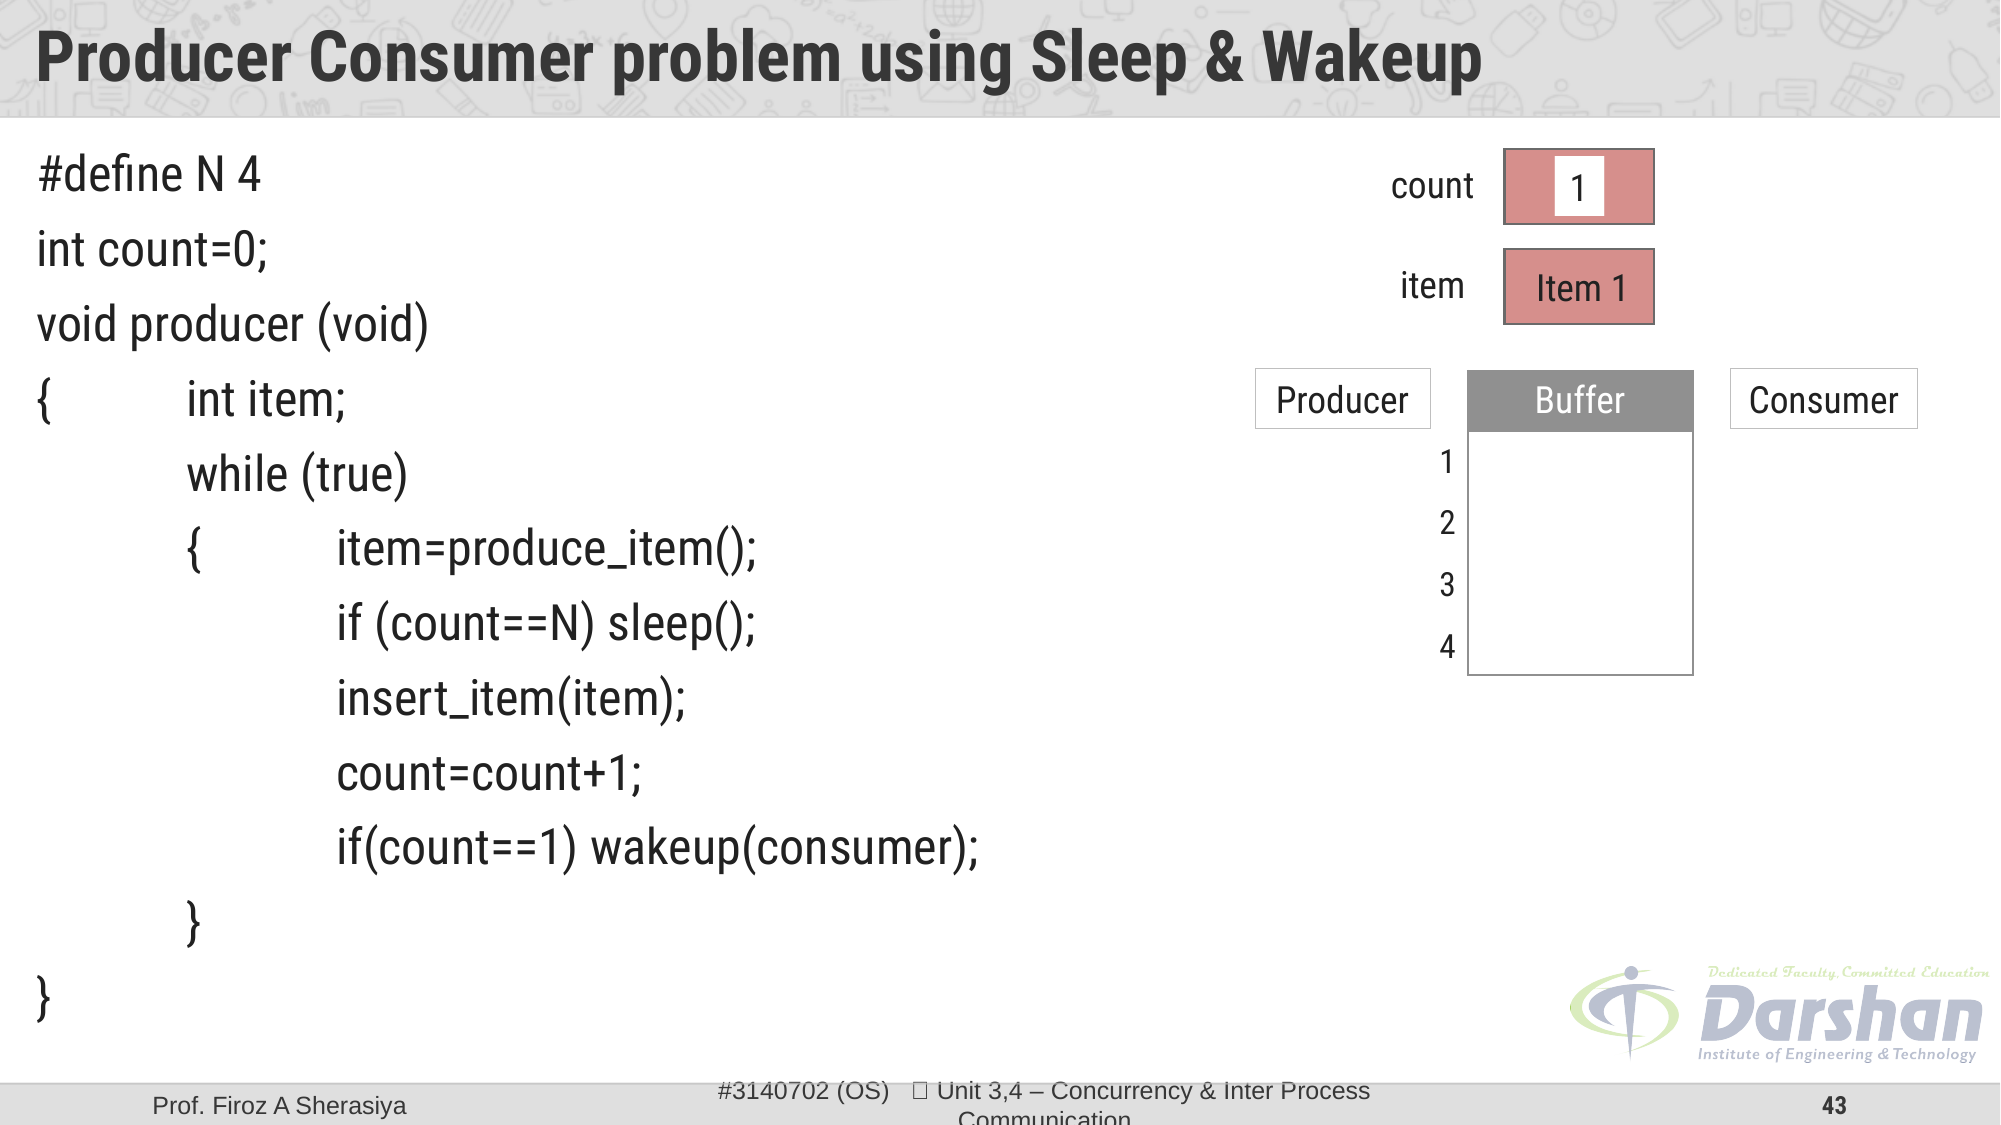

# Producer Consumer problem using Sleep & Wakeup
#define N 4
int count=0;
void producer (void)
{	int item;
	while (true)
	{	item=produce_item();
		if (count==N) sleep();
		insert_item(item);
		count=count+1;
		if(count==1) wakeup(consumer);
	}
}

count
0
1

item
Item 1
Producer
Consumer
| Buffer |
| --- |
|  |
|  |
|  |
|  |
1
2
3
4